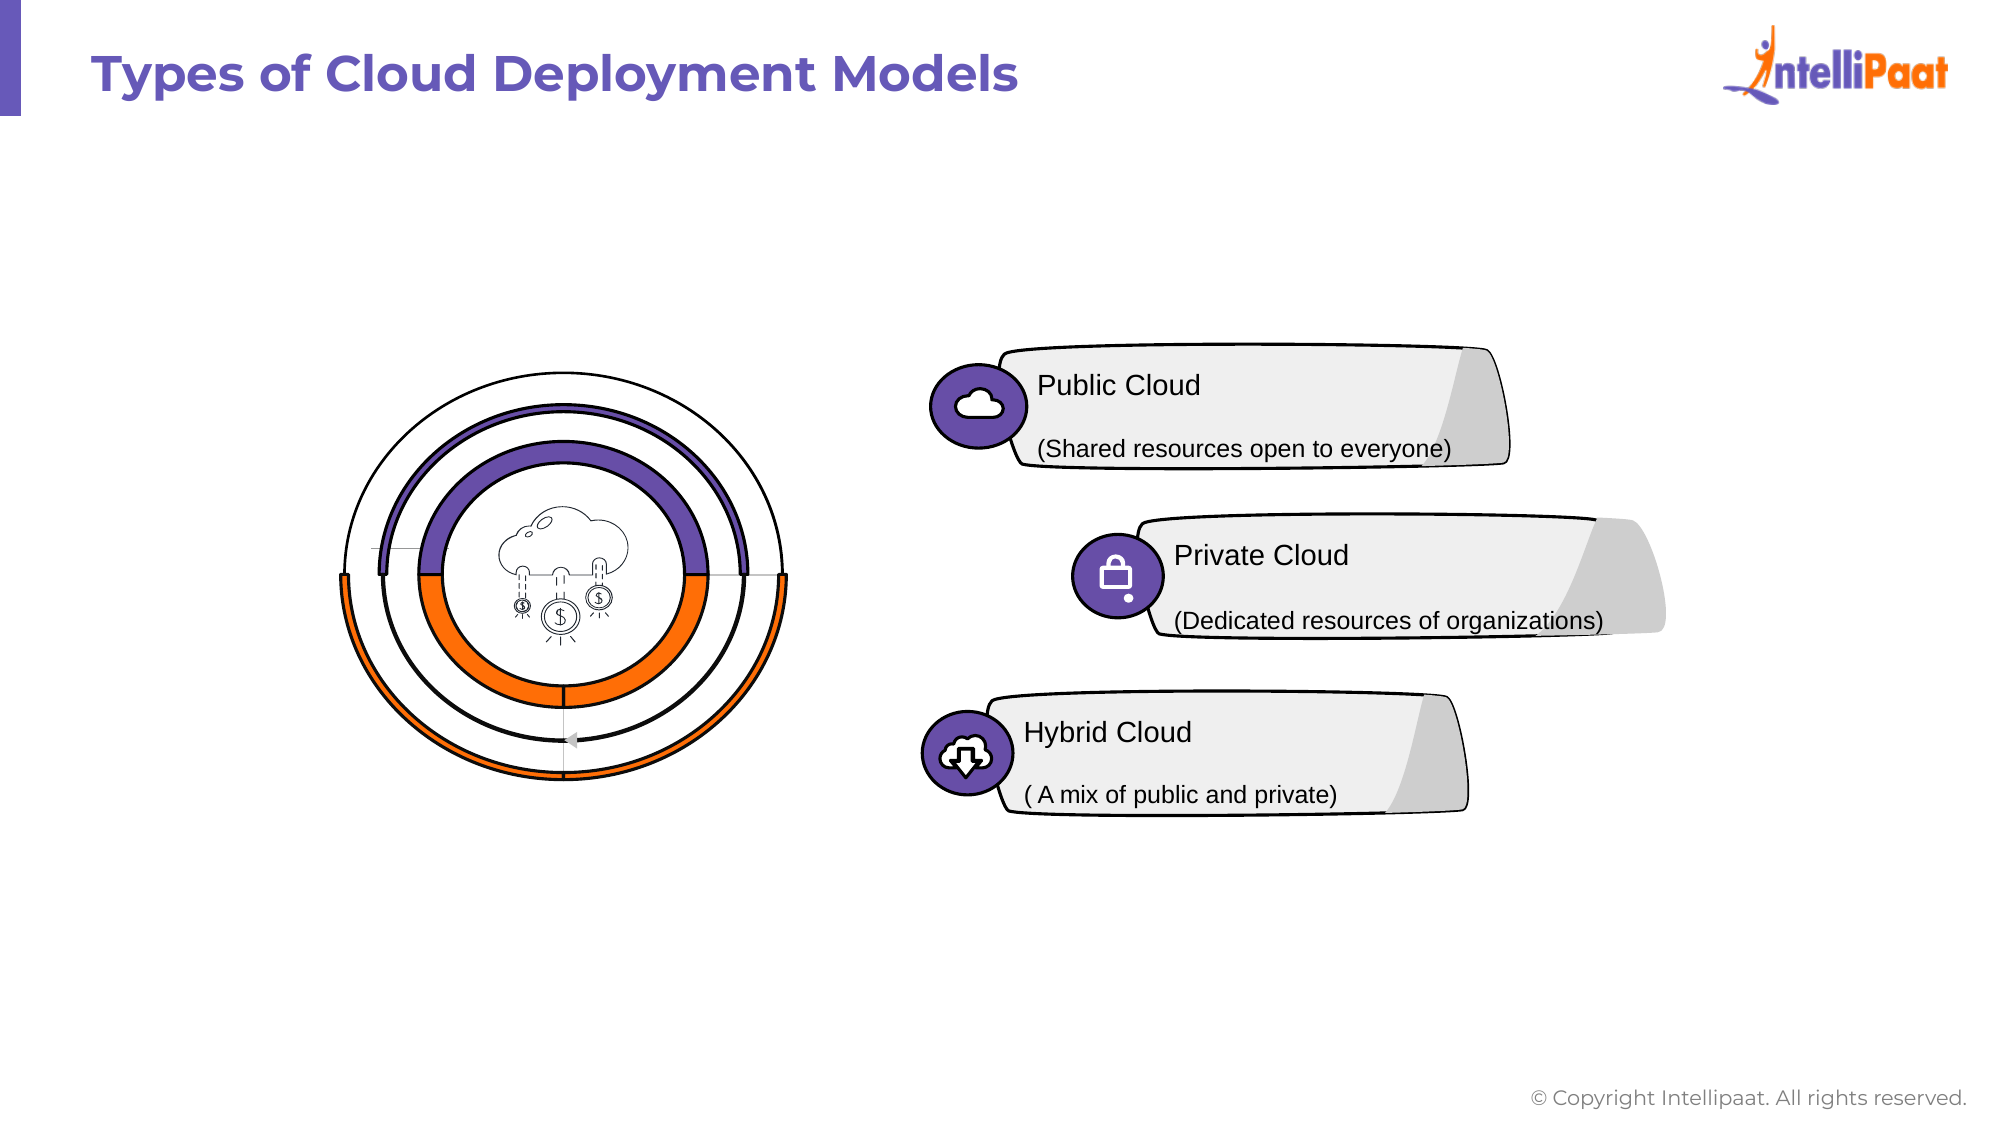

Types of Cloud Deployment Models

Public Cloud

(Shared resources open to everyone)

Private Cloud

(Dedicated resources of organizations)

Hybrid Cloud

( A mix of public and private)